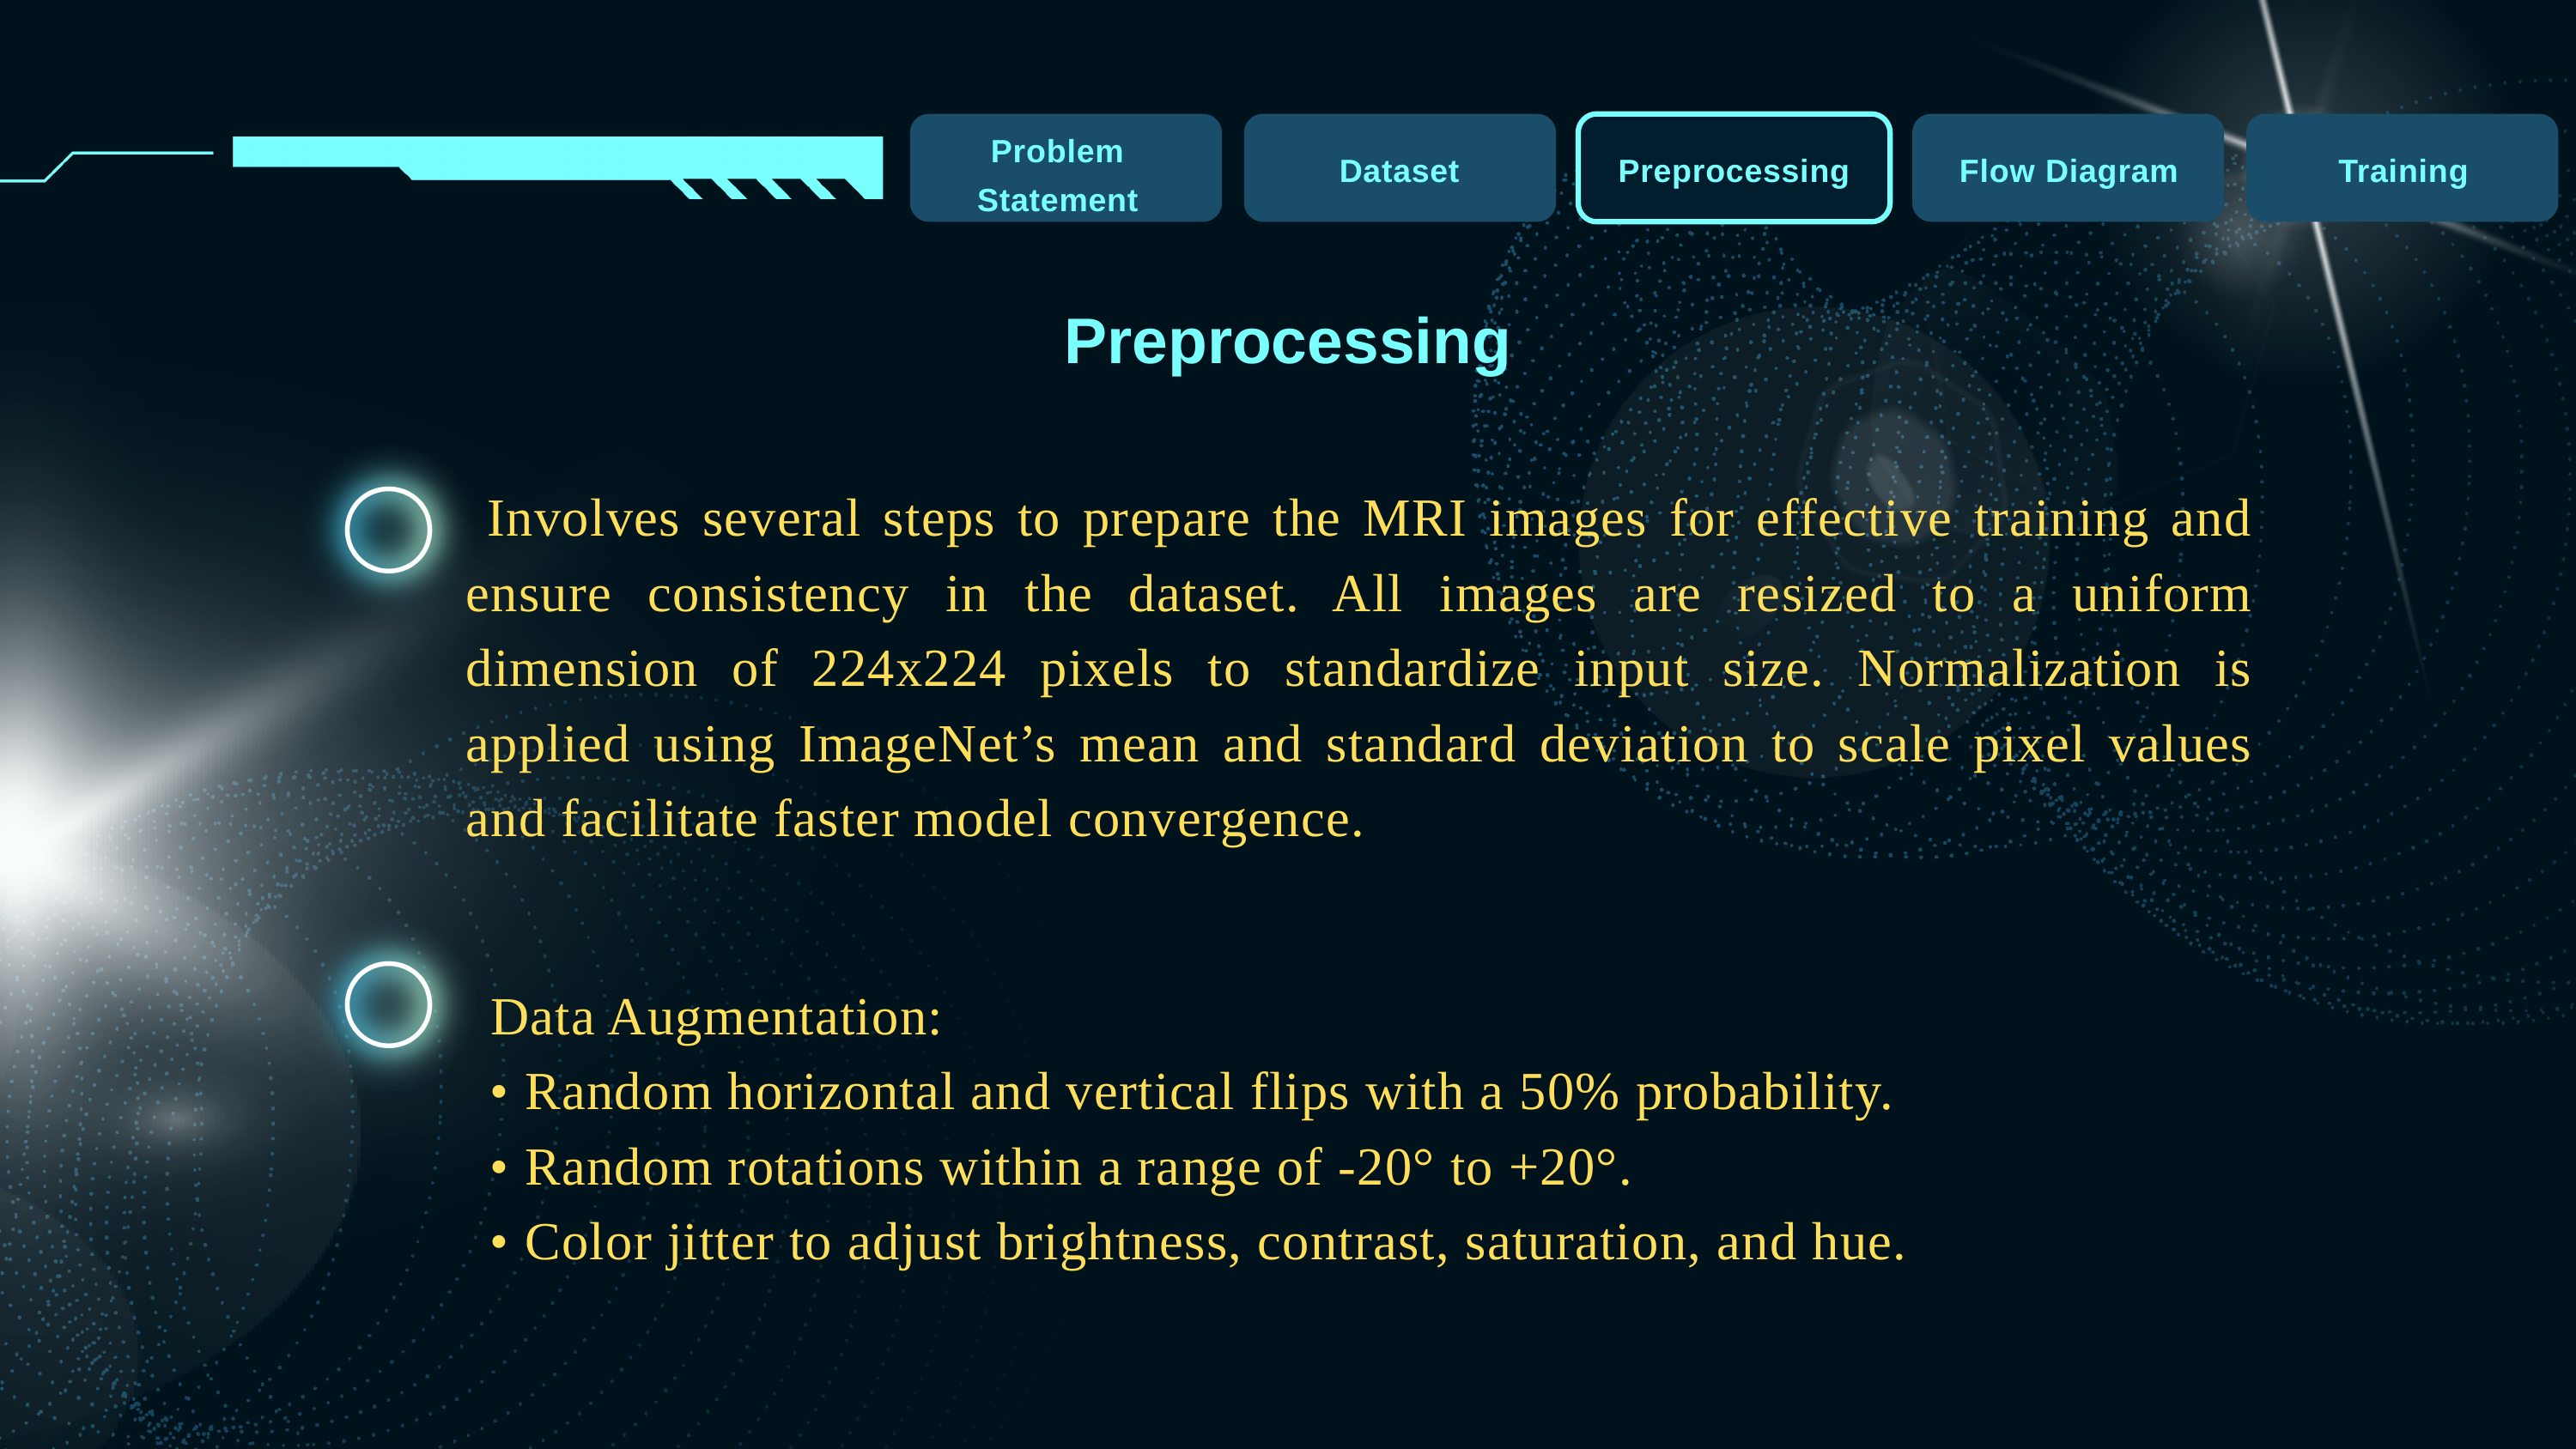

Problem Statement

Dataset
Preprocessing
Flow Diagram
Training
Preprocessing

 Involves several steps to prepare the MRI images for effective training and ensure consistency in the dataset. All images are resized to a uniform dimension of 224x224 pixels to standardize input size. Normalization is applied using ImageNet’s mean and standard deviation to scale pixel values and facilitate faster model convergence.

 Data Augmentation:
 • Random horizontal and vertical flips with a 50% probability.
 • Random rotations within a range of -20° to +20°.
 • Color jitter to adjust brightness, contrast, saturation, and hue.